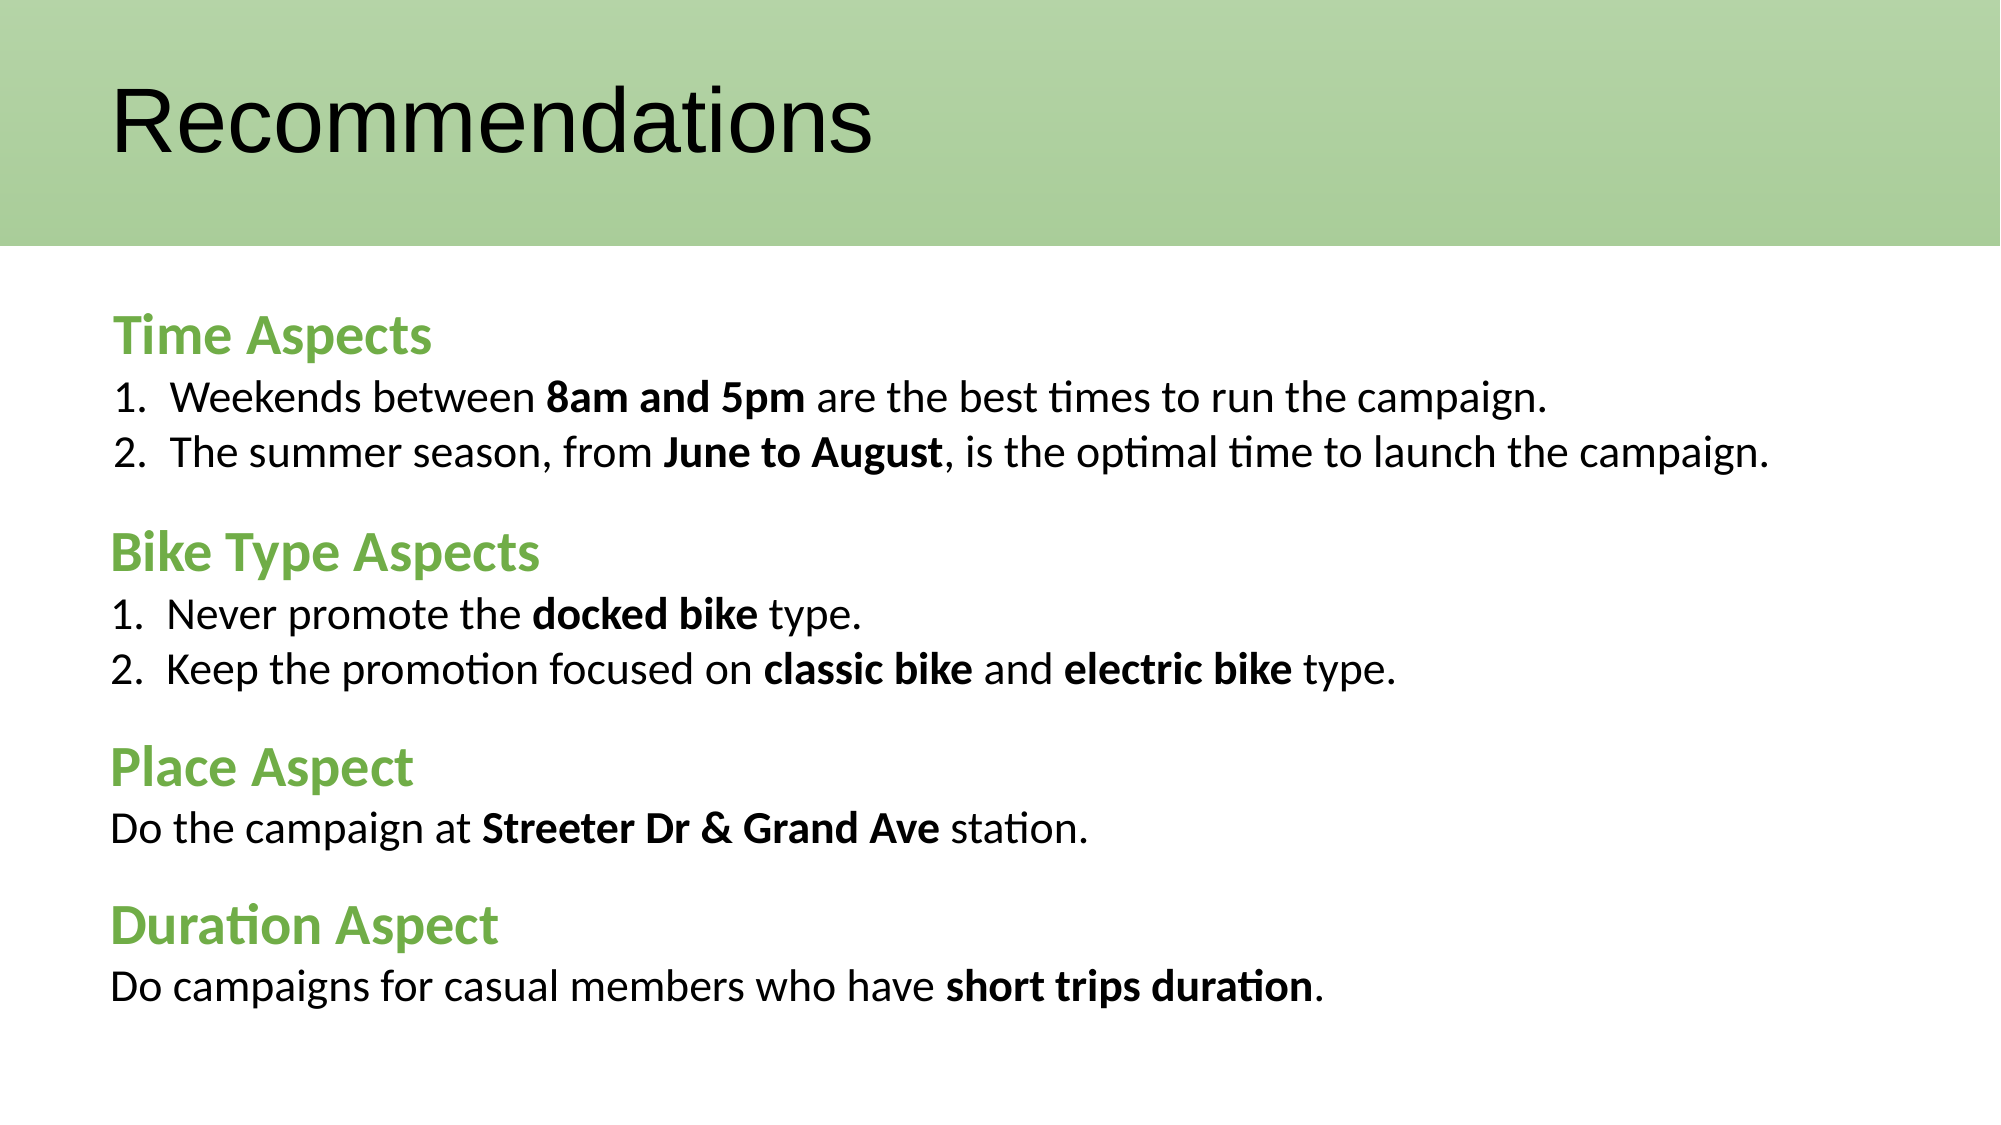

# Recommendations
Time Aspects
Weekends between 8am and 5pm are the best times to run the campaign.
The summer season, from June to August, is the optimal time to launch the campaign.
Bike Type Aspects
Never promote the docked bike type.
Keep the promotion focused on classic bike and electric bike type.
Place Aspect
Do the campaign at Streeter Dr & Grand Ave station.
Duration Aspect
Do campaigns for casual members who have short trips duration.